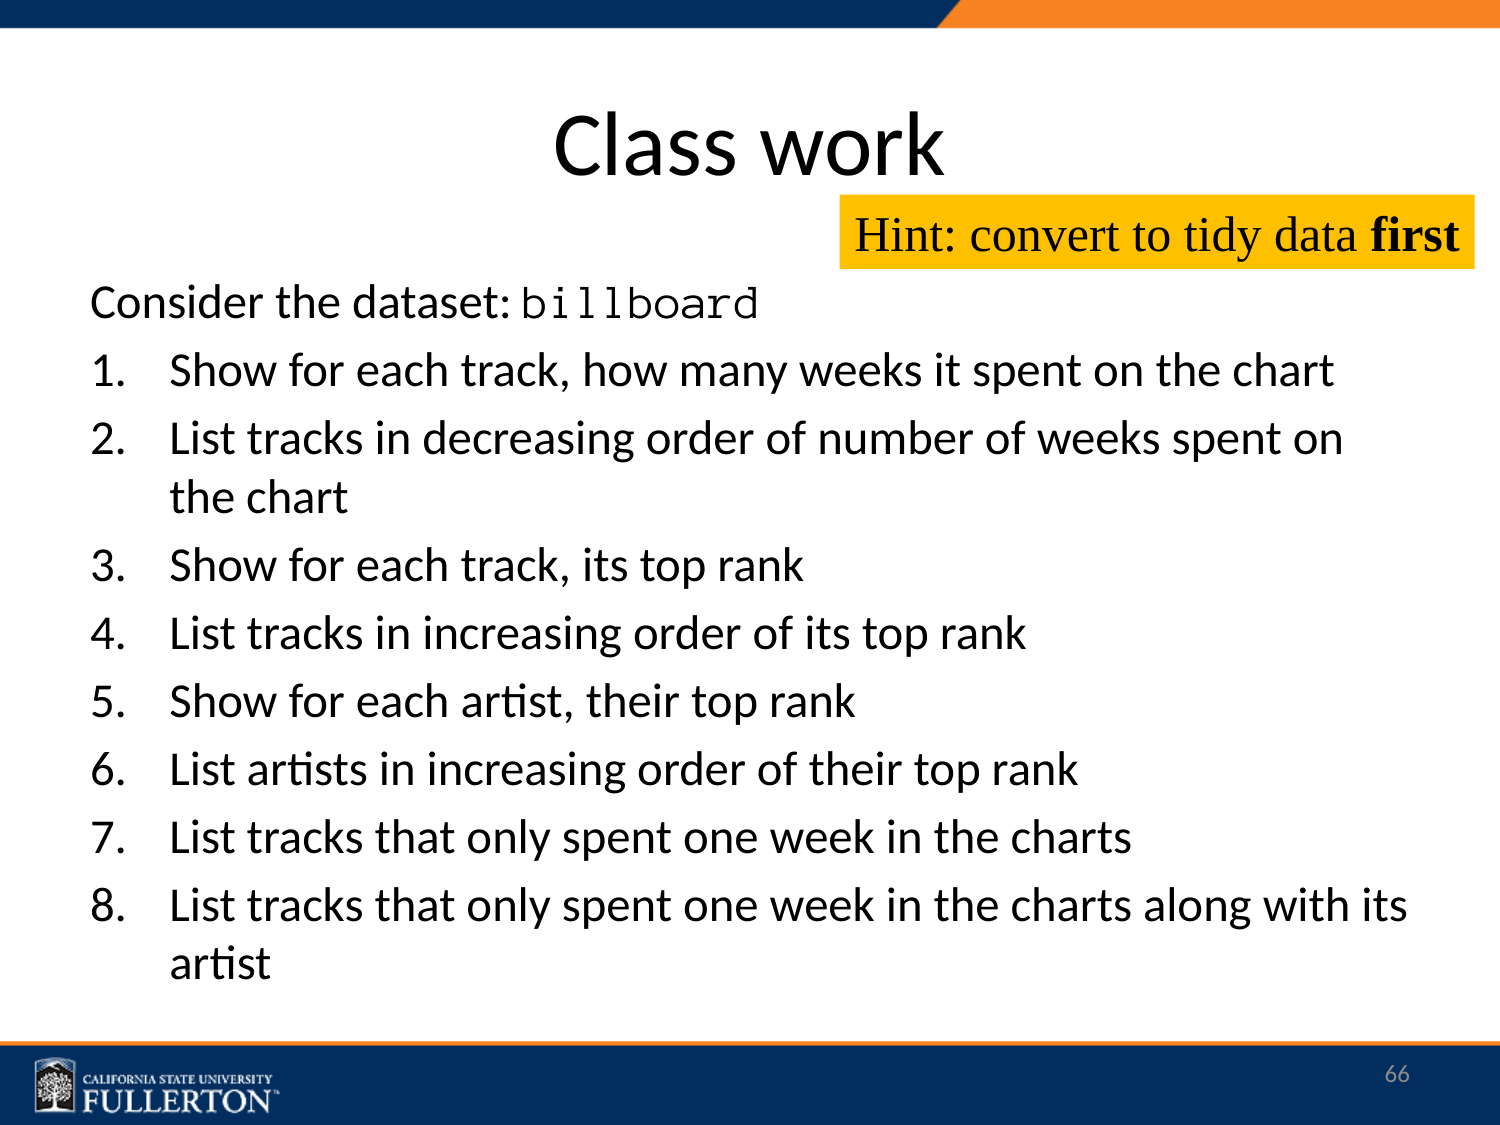

# Class work
Hint: convert to tidy data first
Consider the dataset: billboard
Show for each track, how many weeks it spent on the chart
List tracks in decreasing order of number of weeks spent on the chart
Show for each track, its top rank
List tracks in increasing order of its top rank
Show for each artist, their top rank
List artists in increasing order of their top rank
List tracks that only spent one week in the charts
List tracks that only spent one week in the charts along with its artist

66